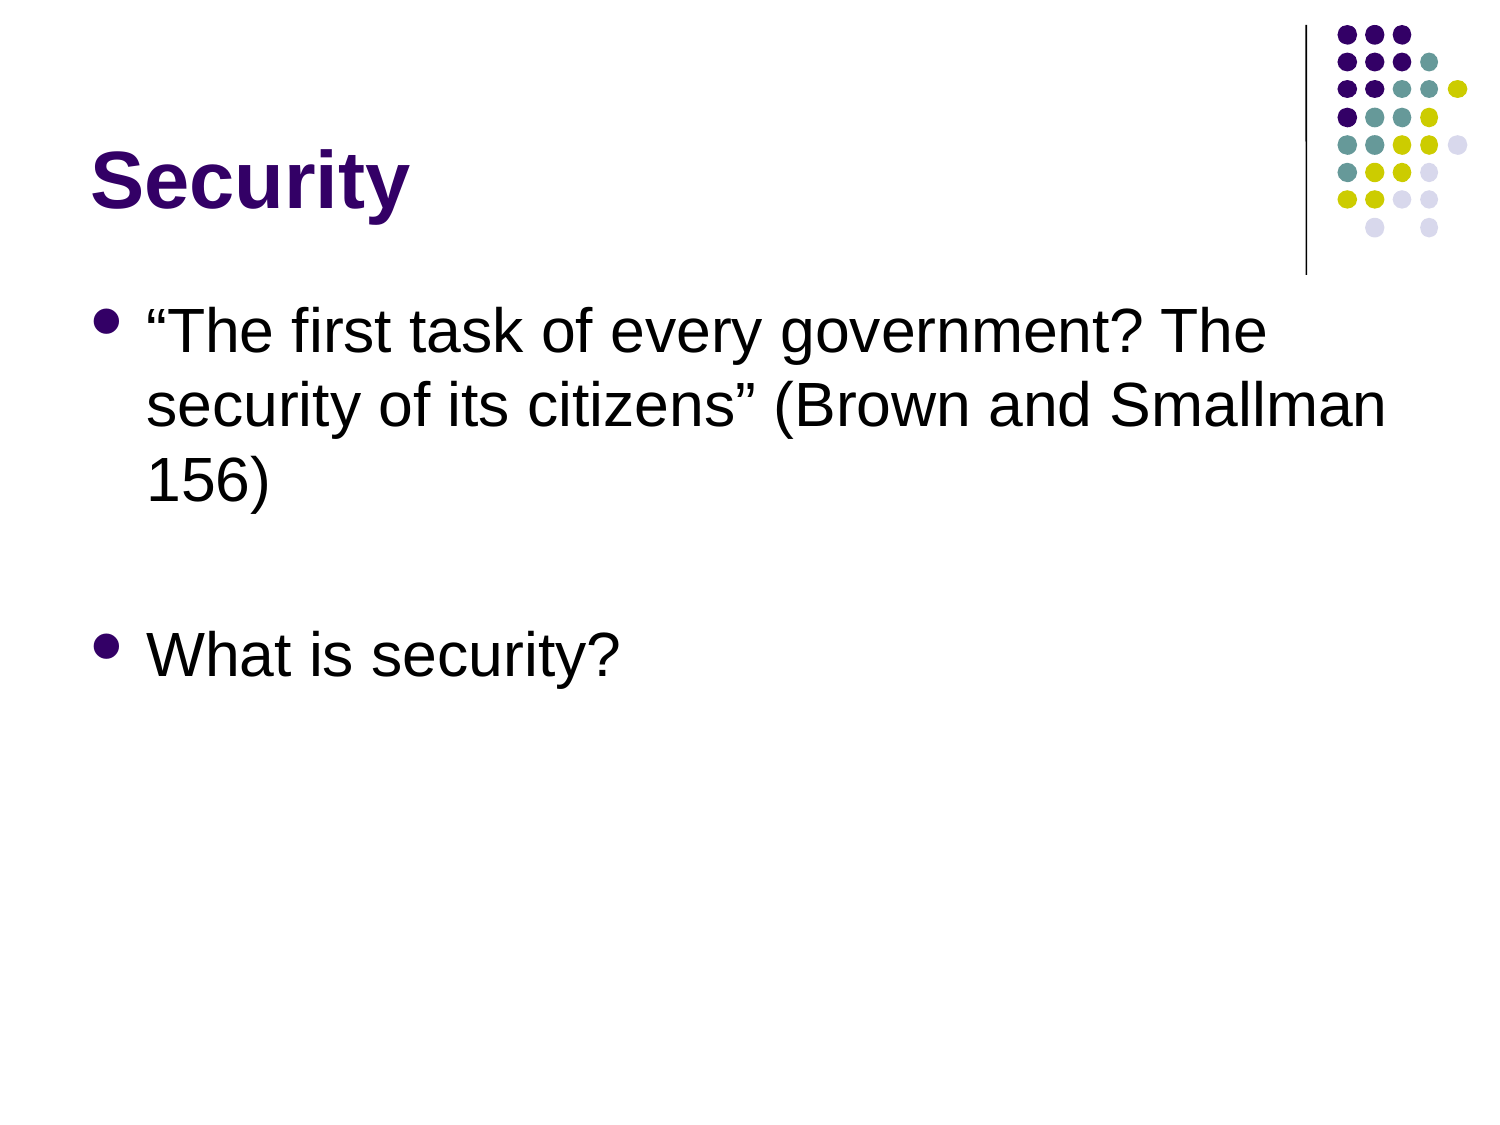

# Security
“The first task of every government? The security of its citizens” (Brown and Smallman 156)

What is security?